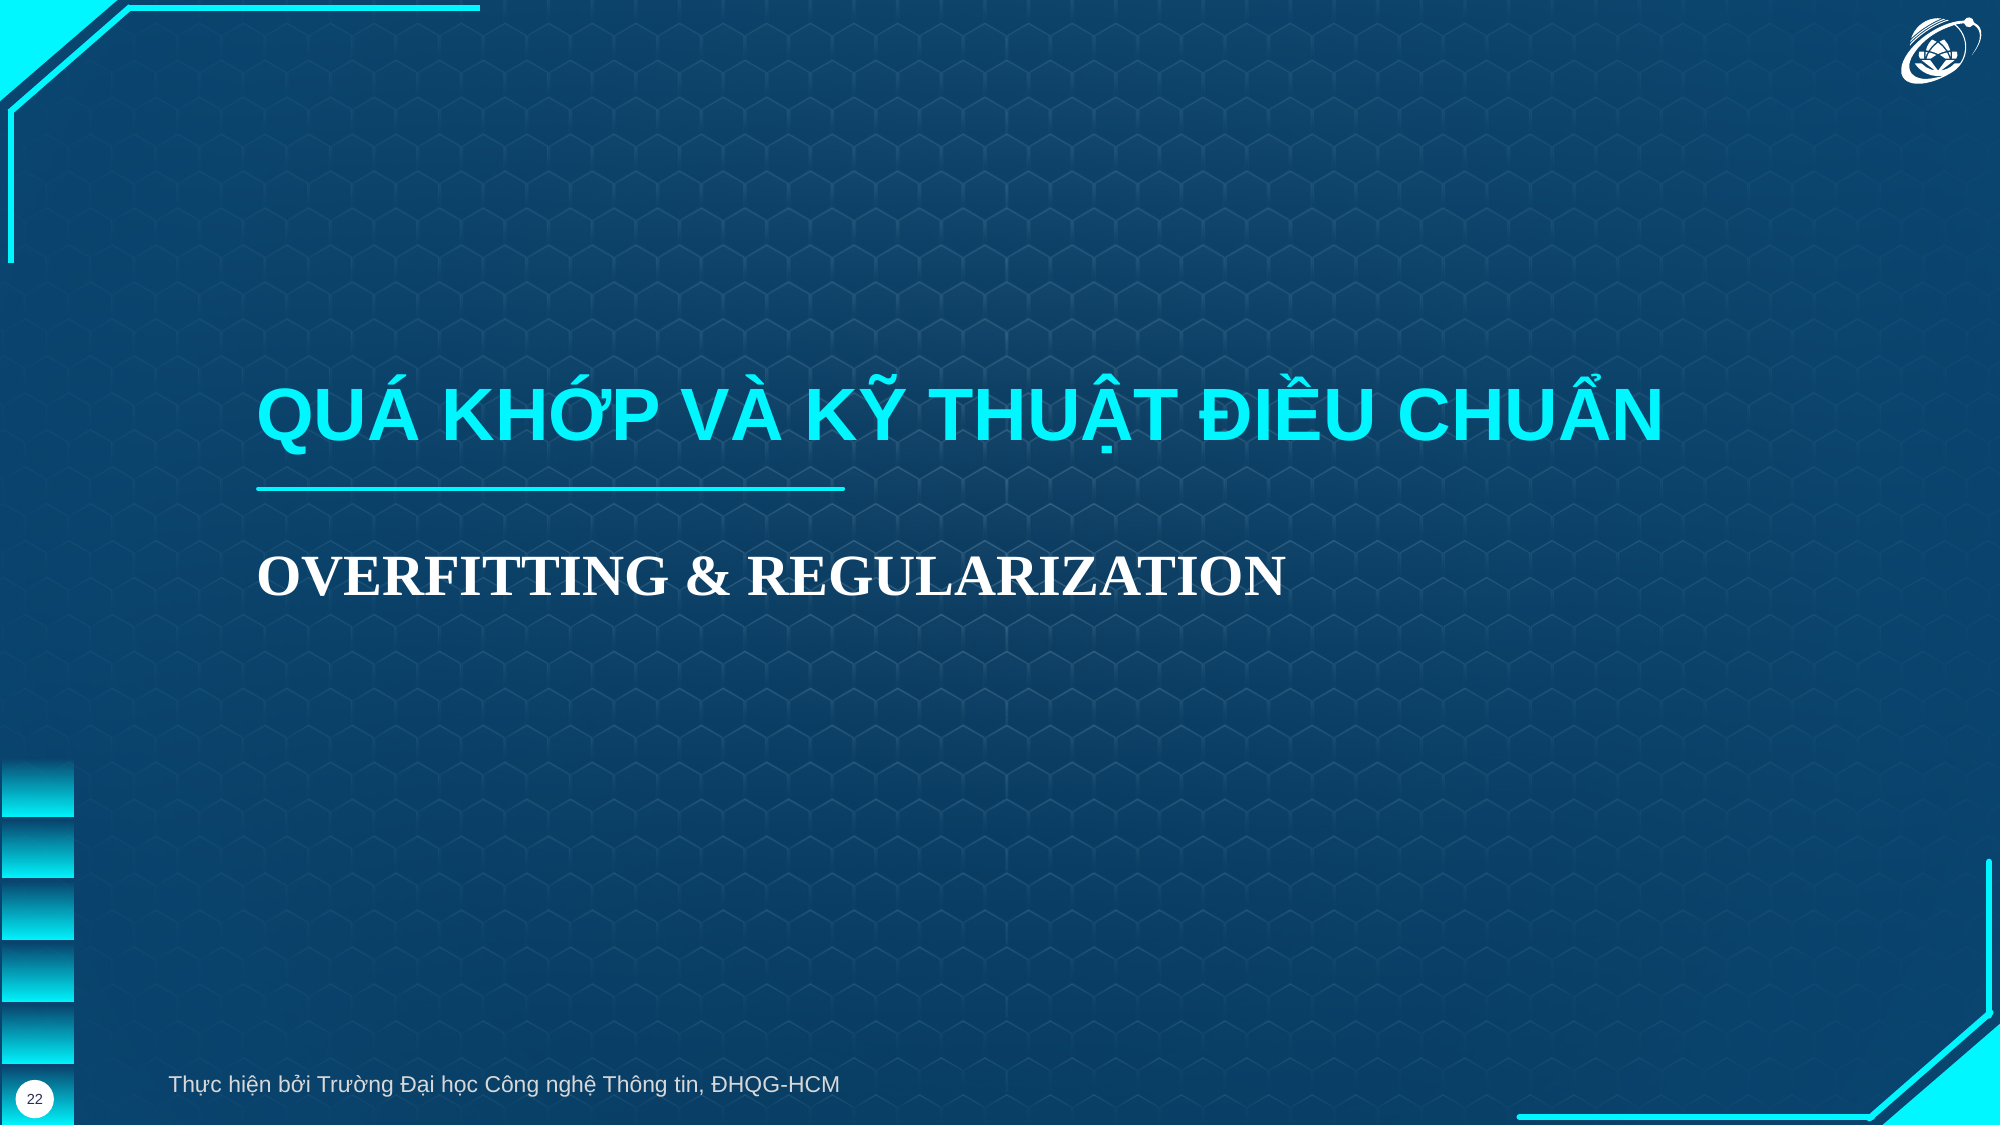

QUÁ KHỚP VÀ KỸ THUẬT ĐIỀU CHUẨN
OVERFITTING & REGULARIZATION

Thực hiện bởi Trường Đại học Công nghệ Thông tin, ĐHQG-HCM
22